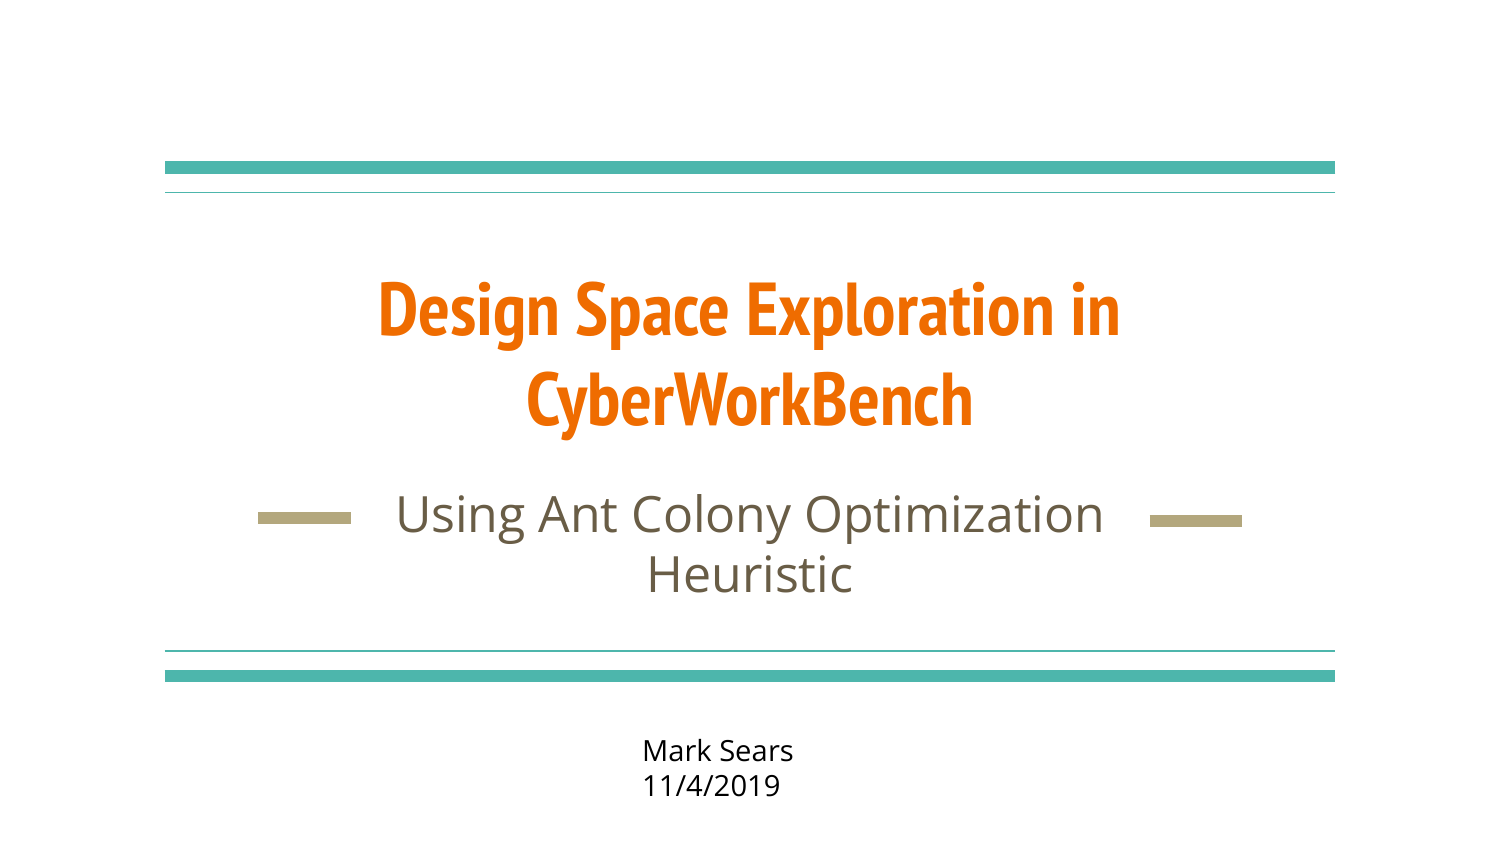

# Design Space Exploration in CyberWorkBench
Using Ant Colony Optimization Heuristic
Mark Sears
11/4/2019